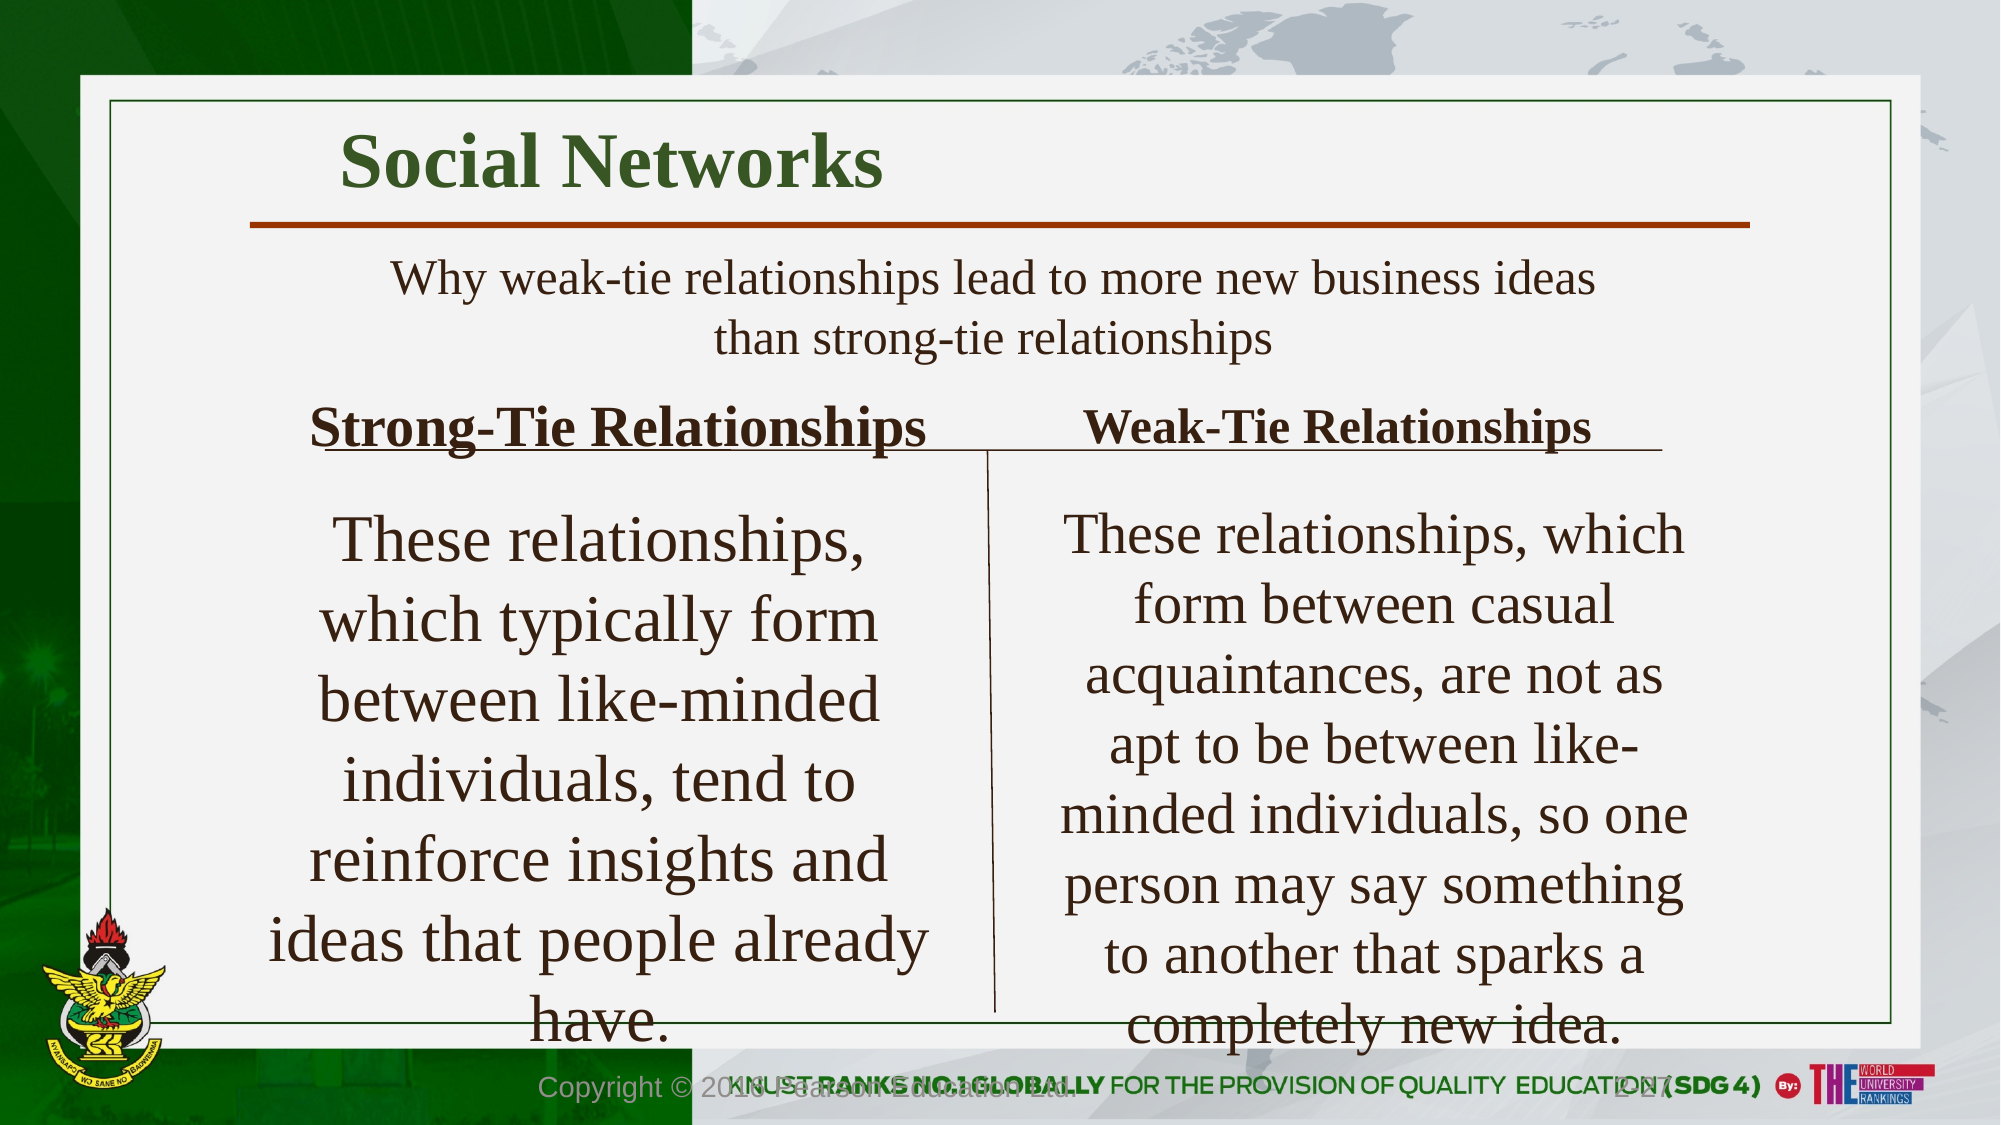

# Social Networks

Why weak-tie relationships lead to more new business ideas than strong-tie relationships
Strong-Tie Relationships
Weak-Tie Relationships

These relationships, which typically form between like-minded individuals, tend to reinforce insights and ideas that people already have.
These relationships, which form between casual acquaintances, are not as apt to be between like-minded individuals, so one person may say something to another that sparks a completely new idea.
Copyright © 2016 Pearson Education Ltd.
2-27